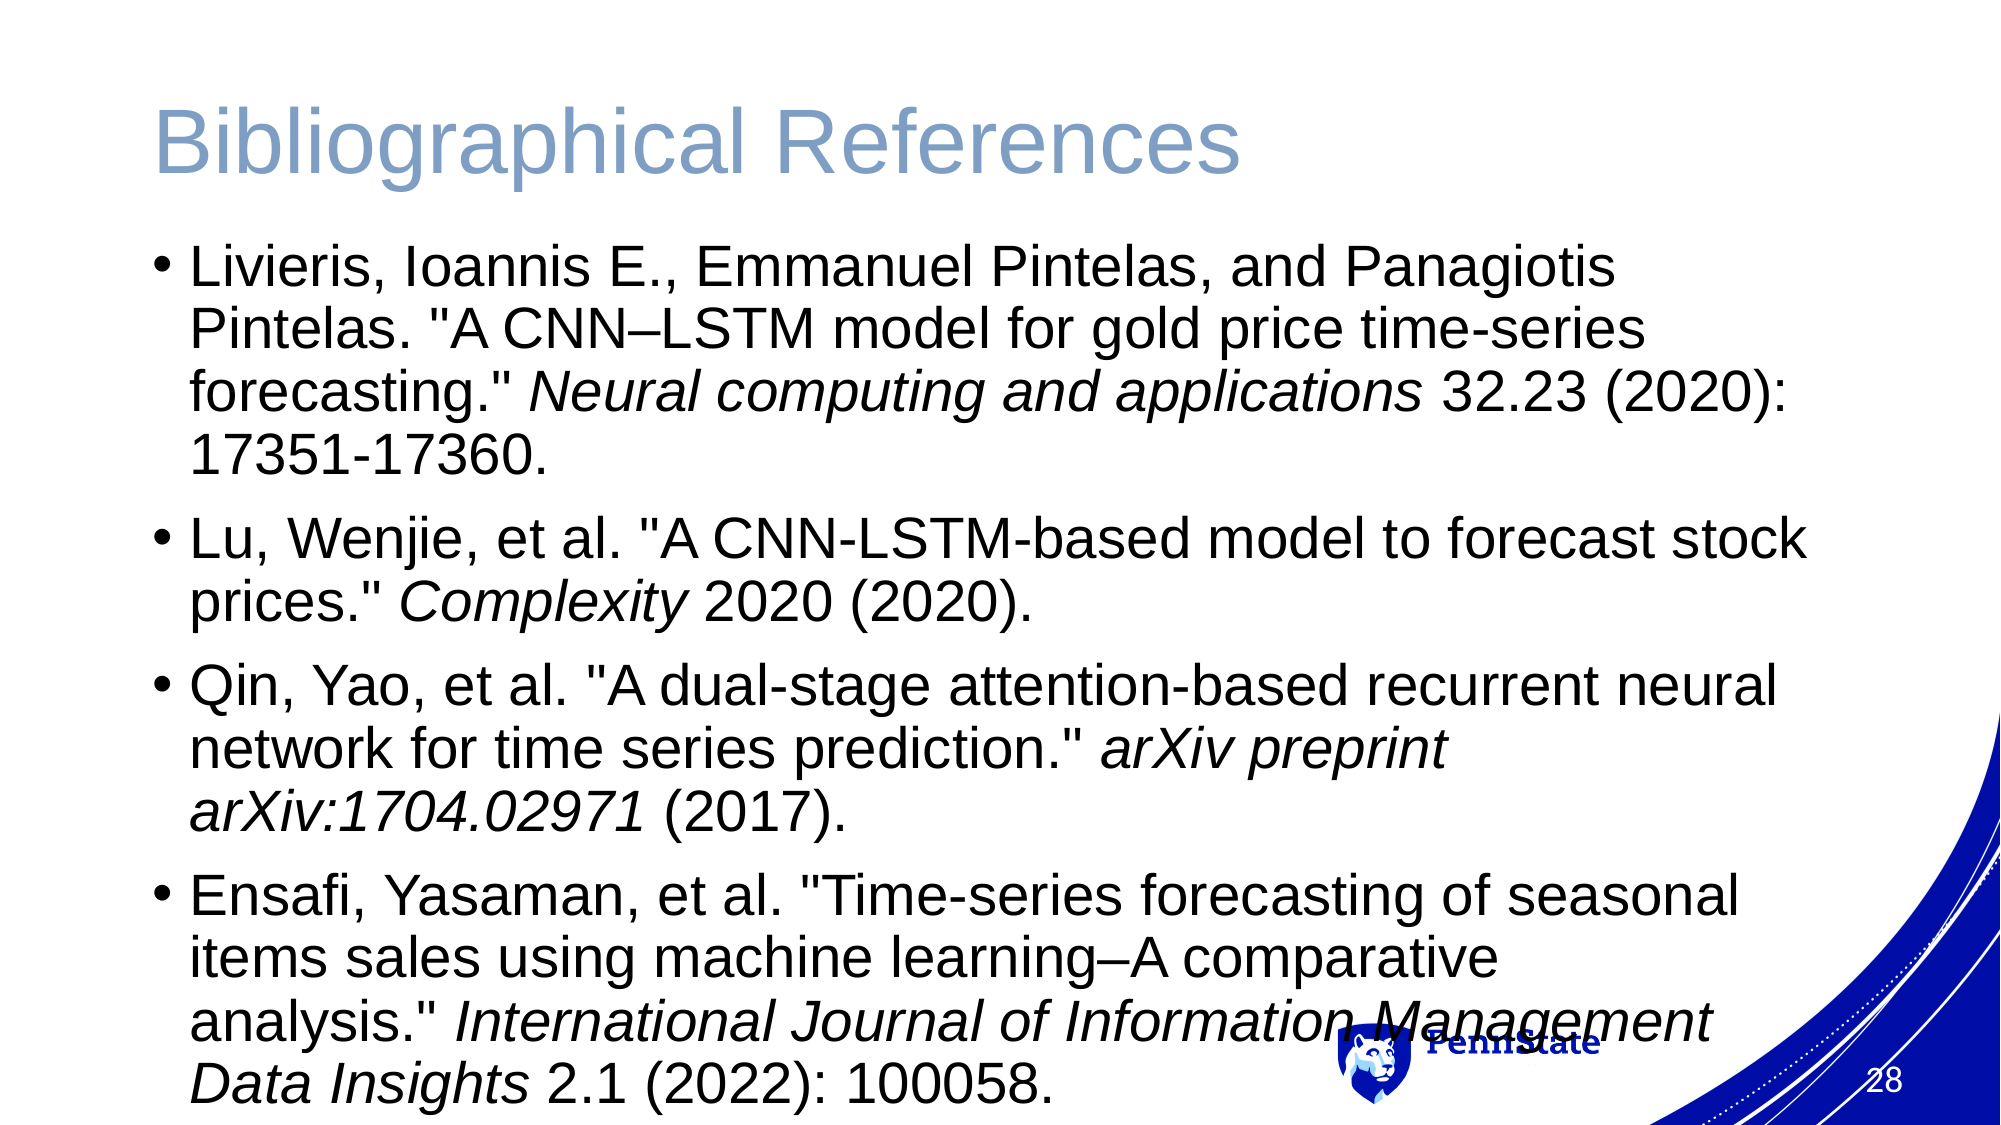

# Bibliographical References
Livieris, Ioannis E., Emmanuel Pintelas, and Panagiotis Pintelas. "A CNN–LSTM model for gold price time-series forecasting." Neural computing and applications 32.23 (2020): 17351-17360.
Lu, Wenjie, et al. "A CNN-LSTM-based model to forecast stock prices." Complexity 2020 (2020).
Qin, Yao, et al. "A dual-stage attention-based recurrent neural network for time series prediction." arXiv preprint arXiv:1704.02971 (2017).
Ensafi, Yasaman, et al. "Time-series forecasting of seasonal items sales using machine learning–A comparative analysis." International Journal of Information Management Data Insights 2.1 (2022): 100058.